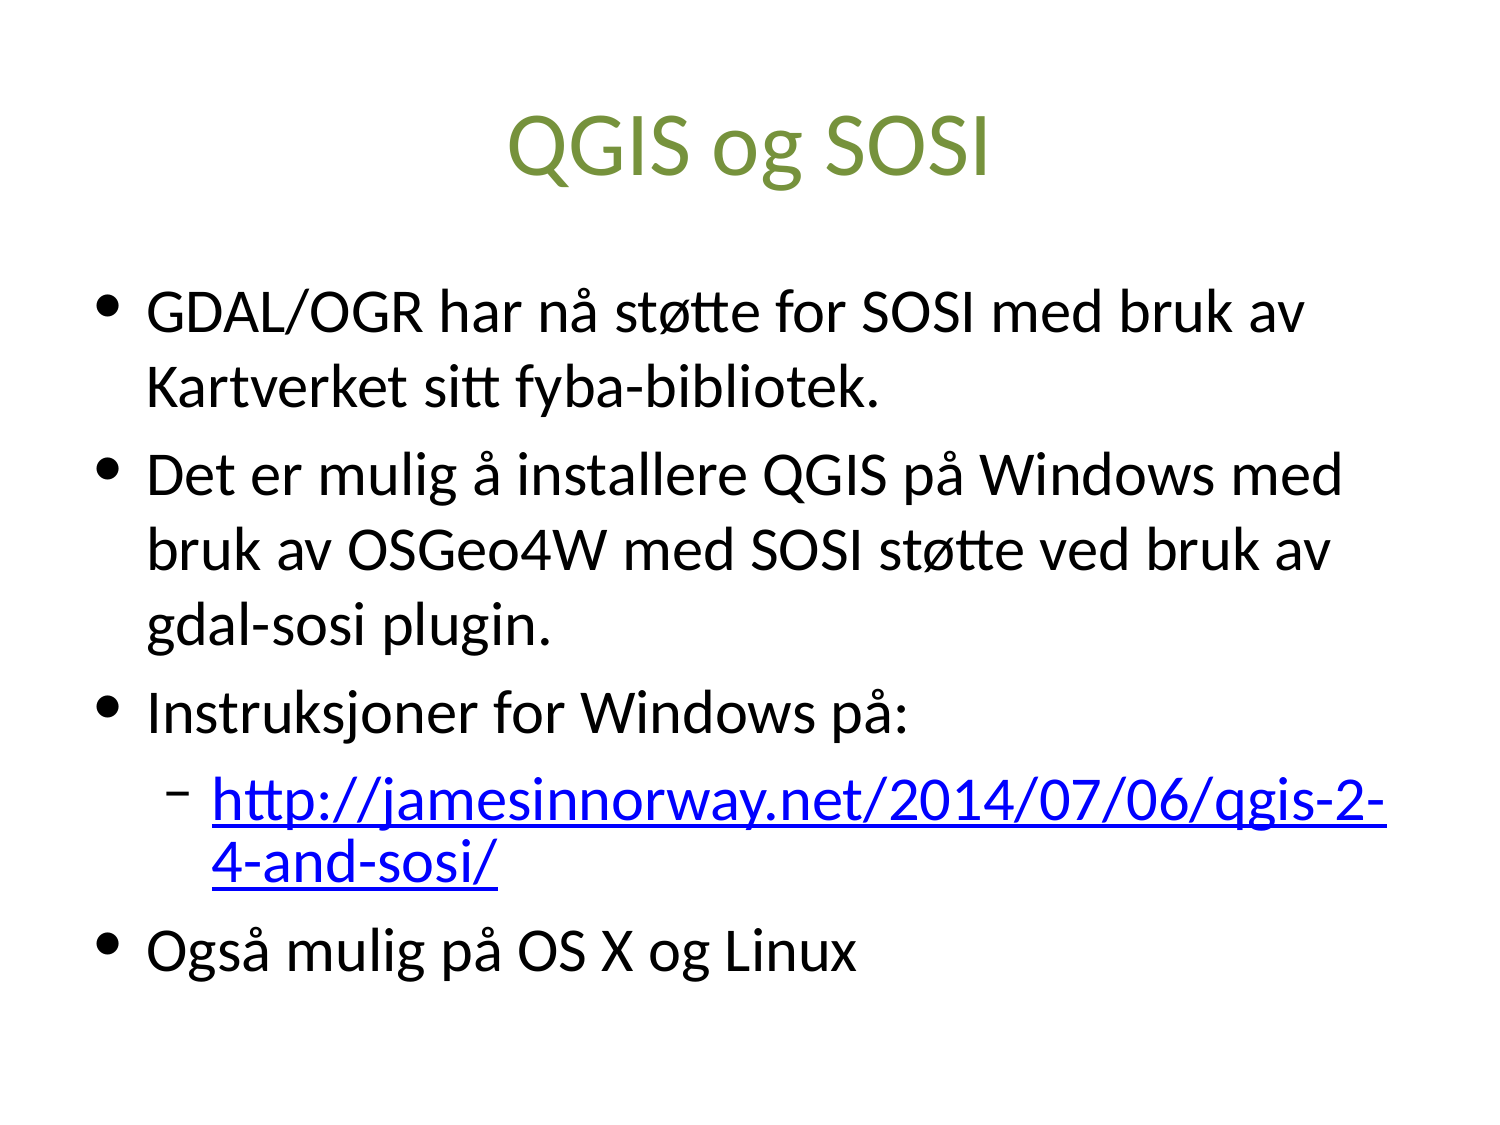

# QGIS og SOSI
GDAL/OGR har nå støtte for SOSI med bruk av Kartverket sitt fyba-bibliotek.
Det er mulig å installere QGIS på Windows med bruk av OSGeo4W med SOSI støtte ved bruk av gdal-sosi plugin.
Instruksjoner for Windows på:
http://jamesinnorway.net/2014/07/06/qgis-2-4-and-sosi/
Også mulig på OS X og Linux